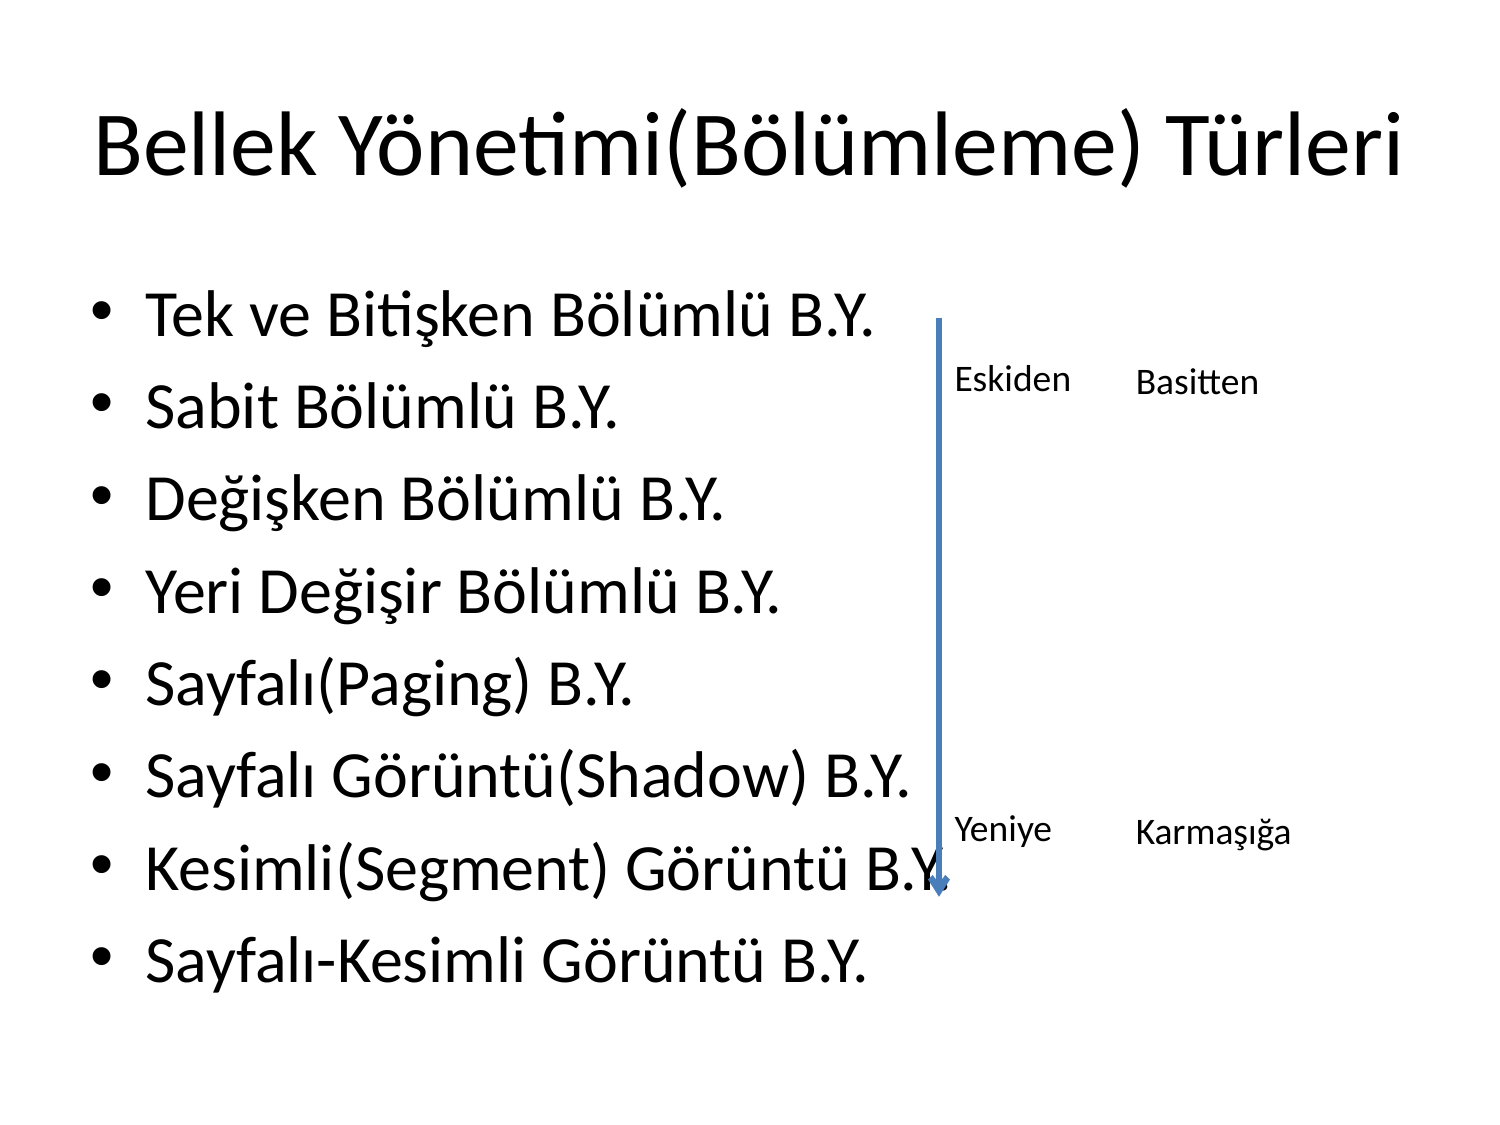

# Bellek Yönetimi(Bölümleme) Türleri
Tek ve Bitişken Bölümlü B.Y.
Sabit Bölümlü B.Y.
Değişken Bölümlü B.Y.
Yeri Değişir Bölümlü B.Y.
Sayfalı(Paging) B.Y.
Sayfalı Görüntü(Shadow) B.Y.
Kesimli(Segment) Görüntü B.Y.
Sayfalı-Kesimli Görüntü B.Y.
Eskiden

Yeniye
Basitten

Karmaşığa